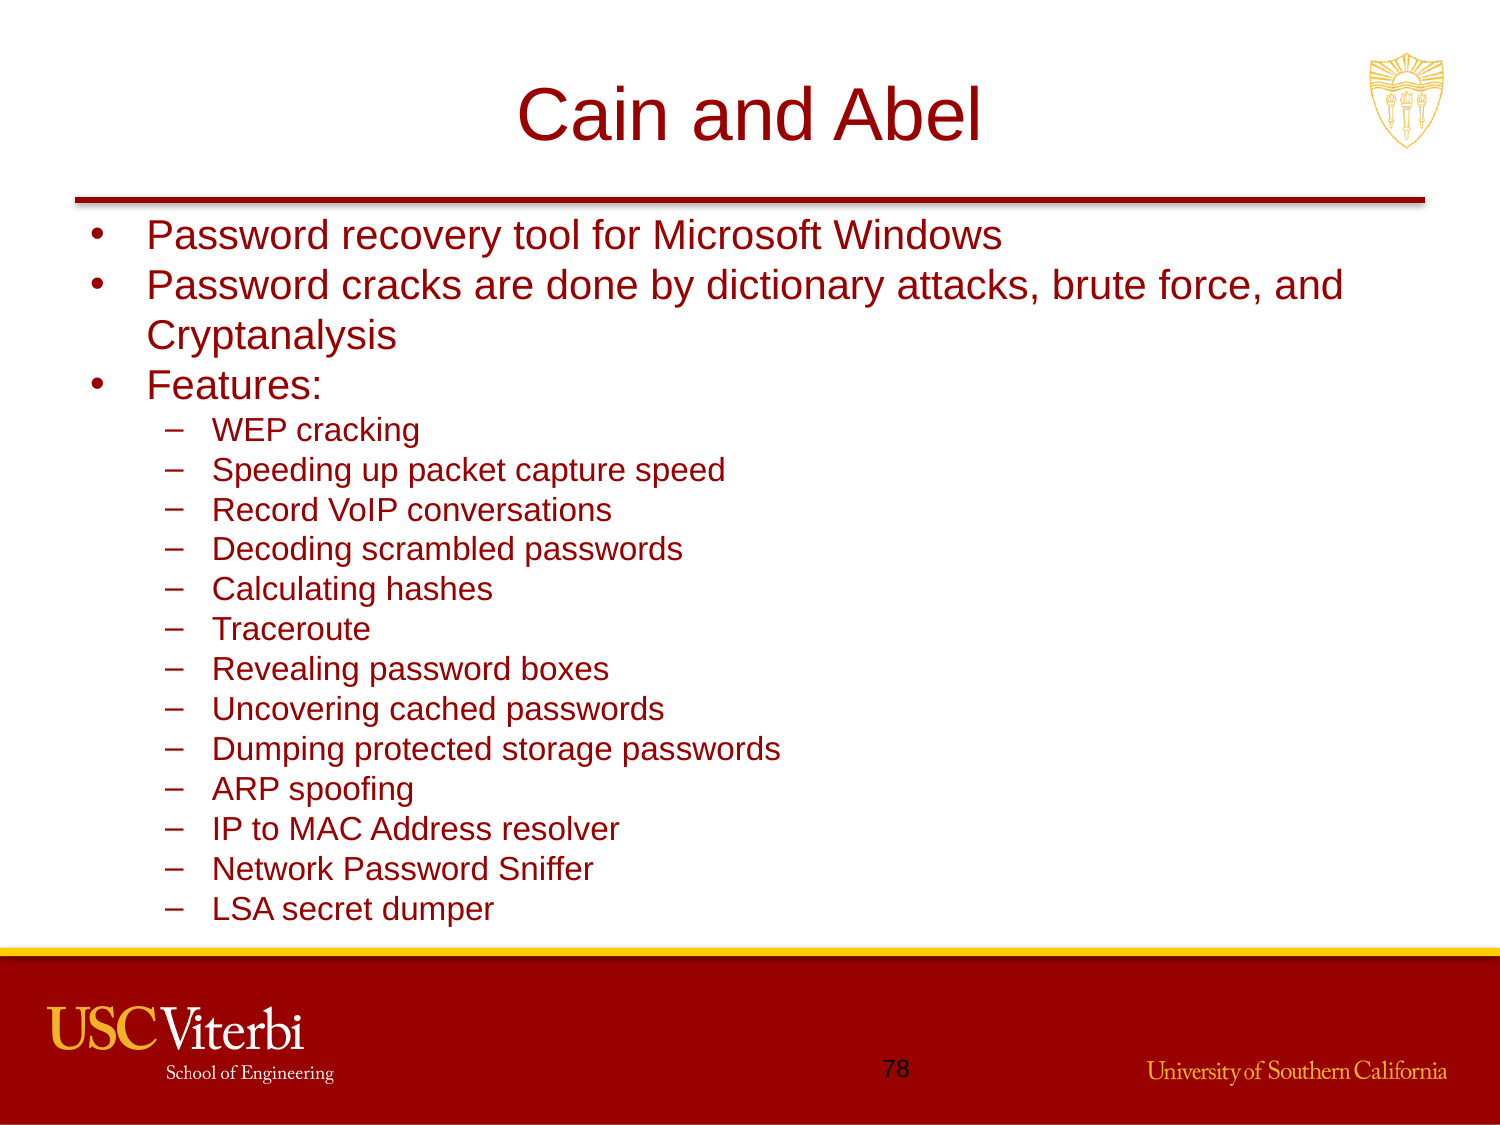

# Cain and Abel
Password recovery tool for Microsoft Windows
Password cracks are done by dictionary attacks, brute force, and Cryptanalysis
Features:
WEP cracking
Speeding up packet capture speed
Record VoIP conversations
Decoding scrambled passwords
Calculating hashes
Traceroute
Revealing password boxes
Uncovering cached passwords
Dumping protected storage passwords
ARP spoofing
IP to MAC Address resolver
Network Password Sniffer
LSA secret dumper
78